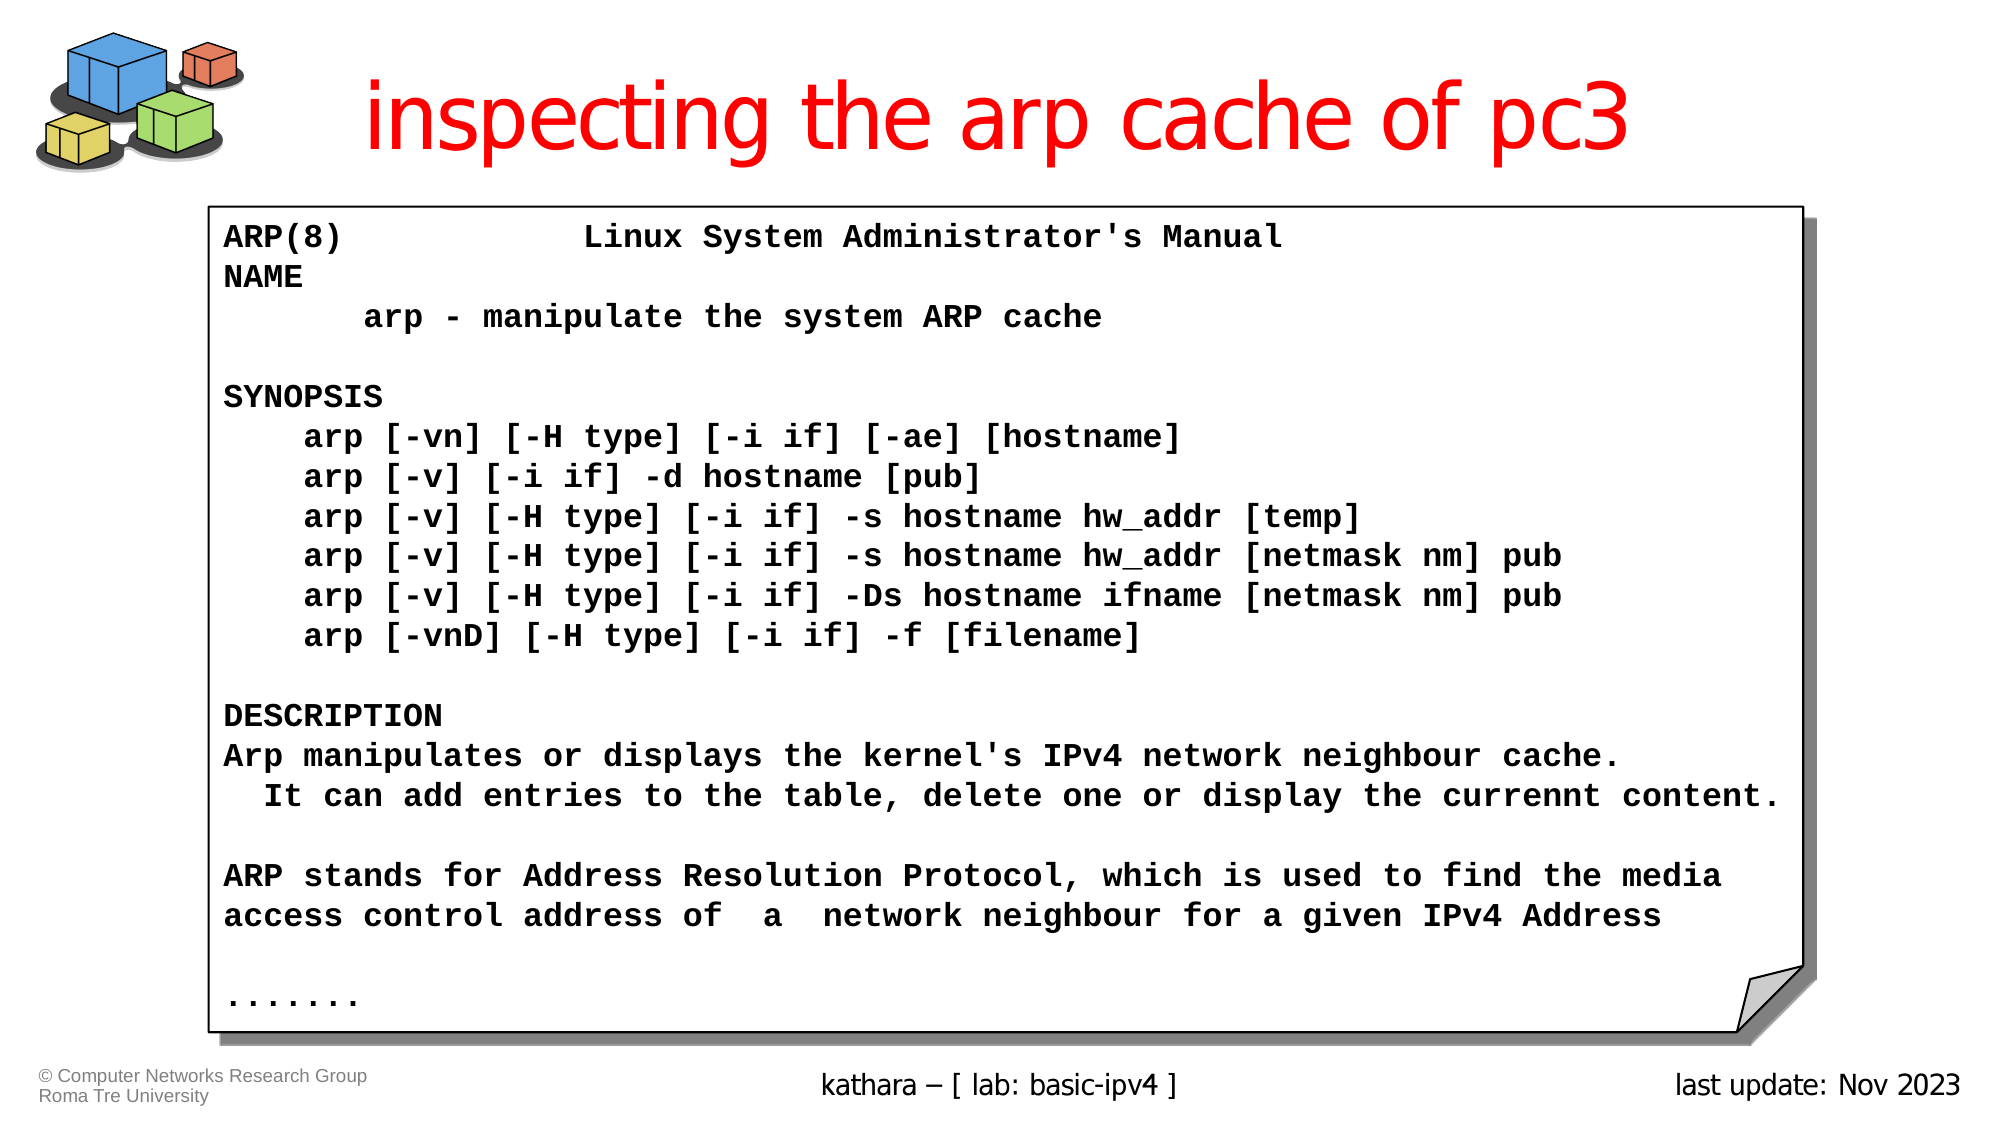

# inspecting the arp cache of pc3
ARP(8)            Linux System Administrator's Manual
NAME
       arp - manipulate the system ARP cache

SYNOPSIS
    arp [-vn] [-H type] [-i if] [-ae] [hostname]
    arp [-v] [-i if] -d hostname [pub]
    arp [-v] [-H type] [-i if] -s hostname hw_addr [temp]
    arp [-v] [-H type] [-i if] -s hostname hw_addr [netmask nm] pub
    arp [-v] [-H type] [-i if] -Ds hostname ifname [netmask nm] pub
    arp [-vnD] [-H type] [-i if] -f [filename]

DESCRIPTION
Arp manipulates or displays the kernel's IPv4 network neighbour cache.           It can add entries to the table, delete one or display the currennt content.

ARP stands for Address Resolution Protocol, which is used to find the media access control address of  a  network neighbour for a given IPv4 Address

.......
kathara – [ lab: basic-ipv4 ]
last update: Nov 2023